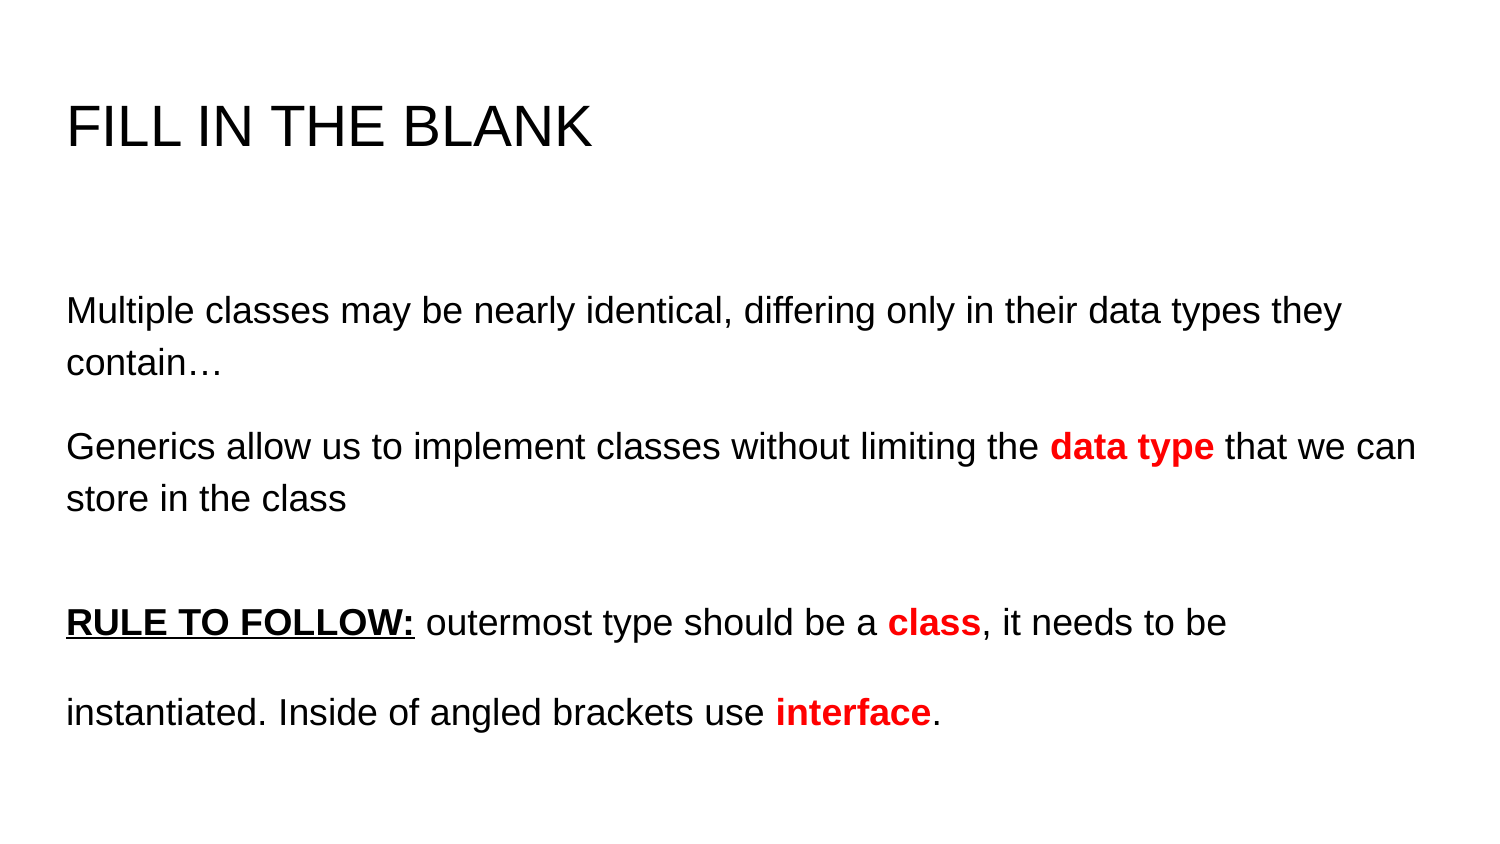

# FILL IN THE BLANK
Multiple classes may be nearly identical, differing only in their data types they contain…
Generics allow us to implement classes without limiting the data type that we can store in the class
RULE TO FOLLOW: outermost type should be a class, it needs to be instantiated. Inside of angled brackets use interface.